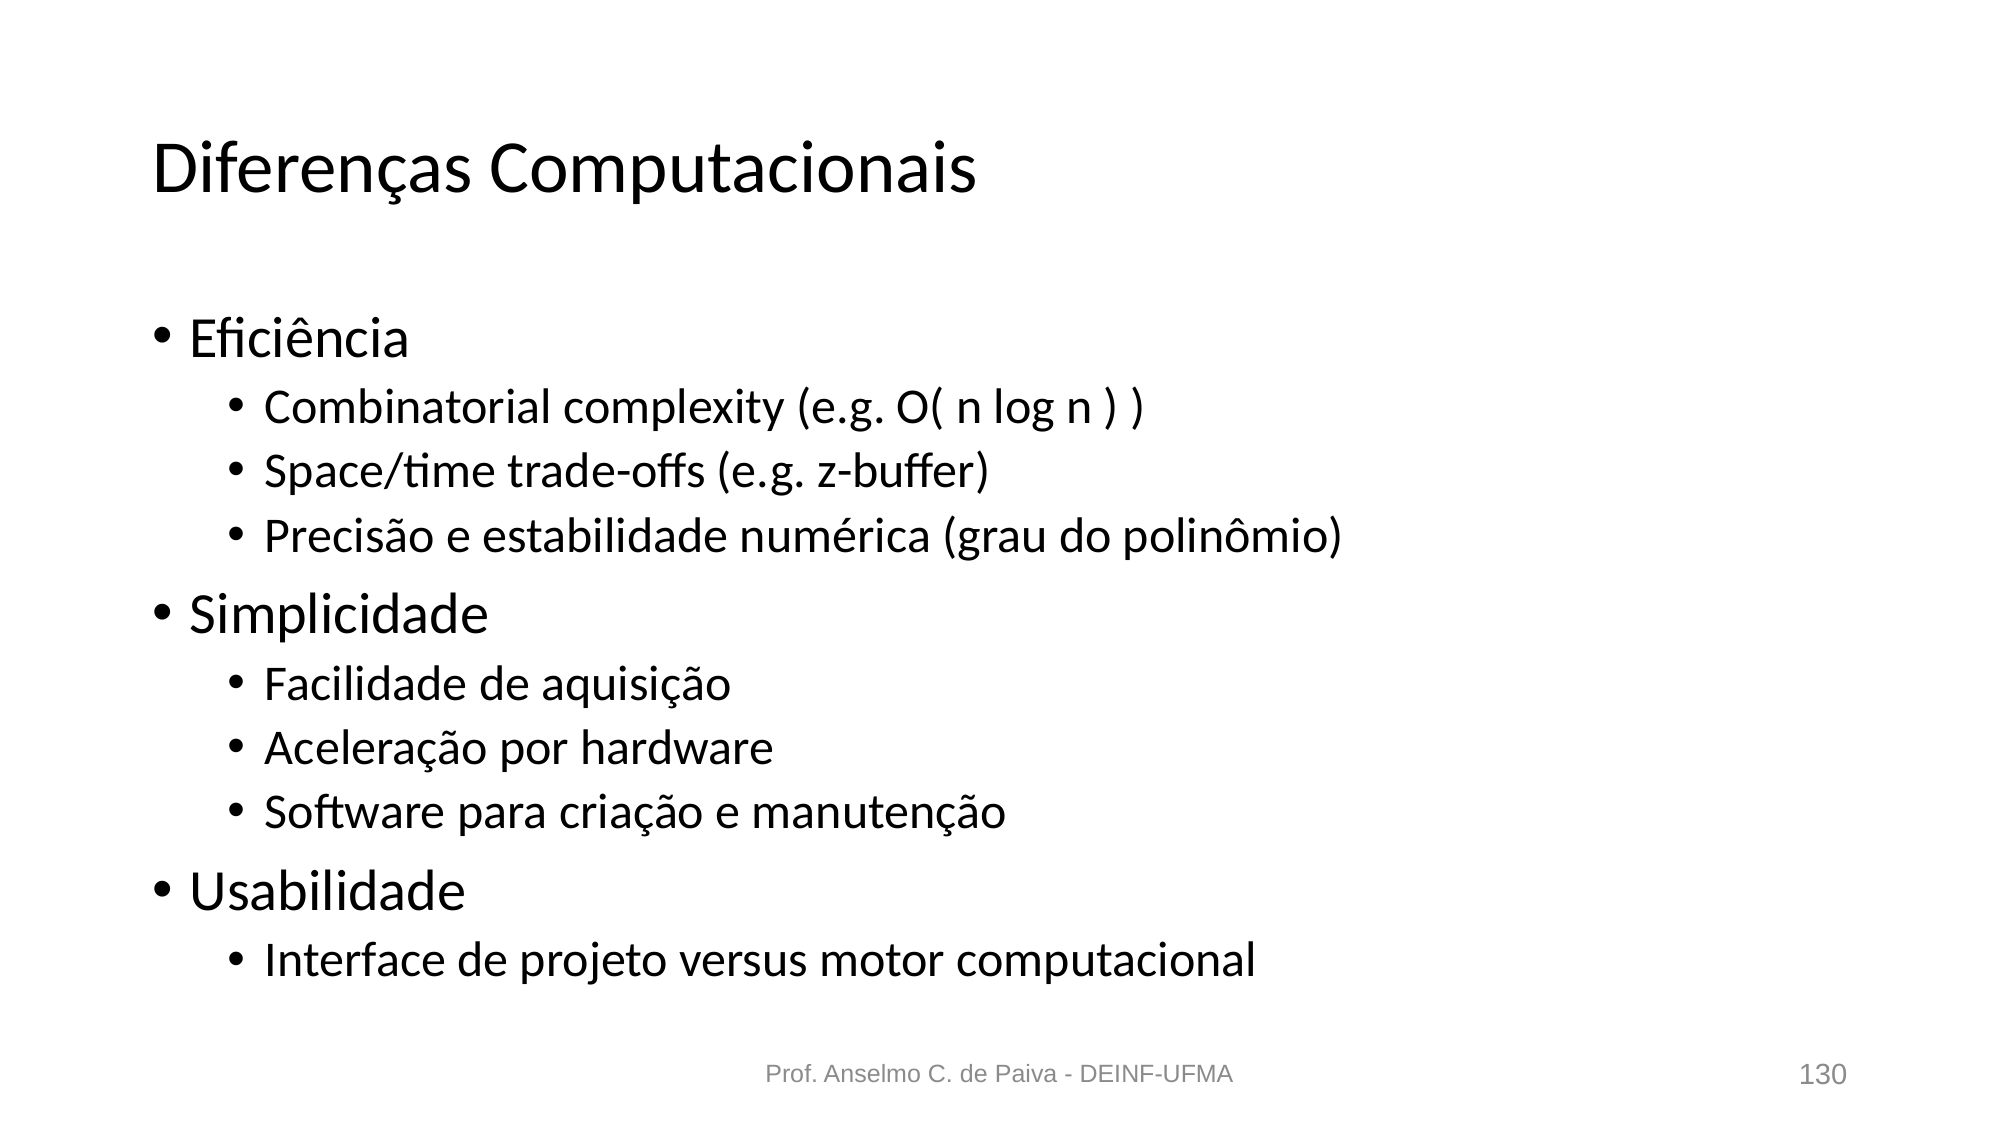

# Diferenças Computacionais
Eficiência
Combinatorial complexity (e.g. O( n log n ) )
Space/time trade-offs (e.g. z-buffer)
Precisão e estabilidade numérica (grau do polinômio)
Simplicidade
Facilidade de aquisição
Aceleração por hardware
Software para criação e manutenção
Usabilidade
Interface de projeto versus motor computacional
Prof. Anselmo C. de Paiva - DEINF-UFMA
130